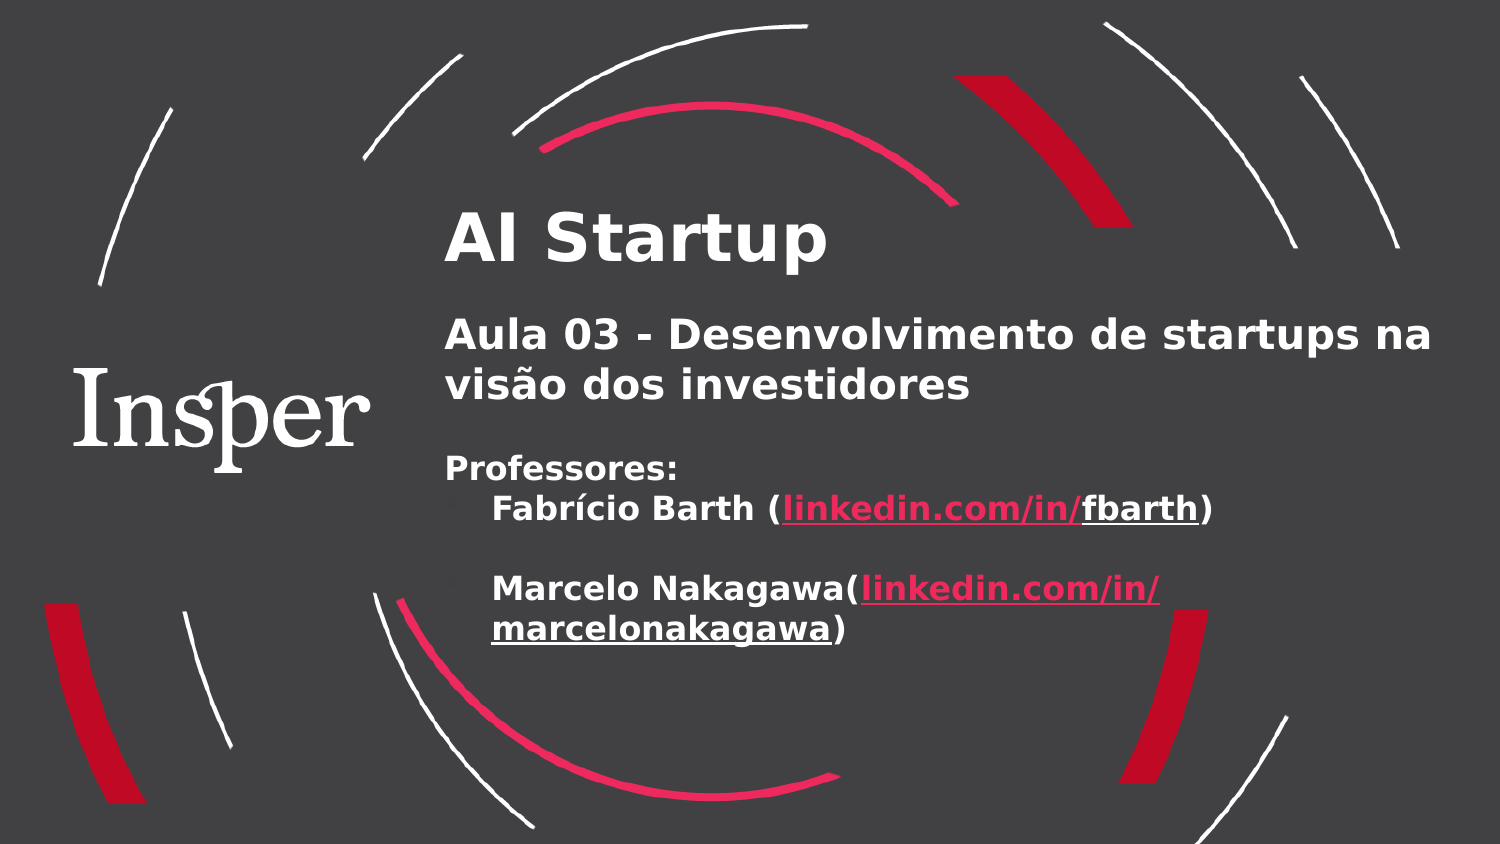

# AI Startup
Aula 03 - Desenvolvimento de startups na visão dos investidores

Professores:
Fabrício Barth (linkedin.com/in/fbarth)

Marcelo Nakagawa(linkedin.com/in/marcelonakagawa)